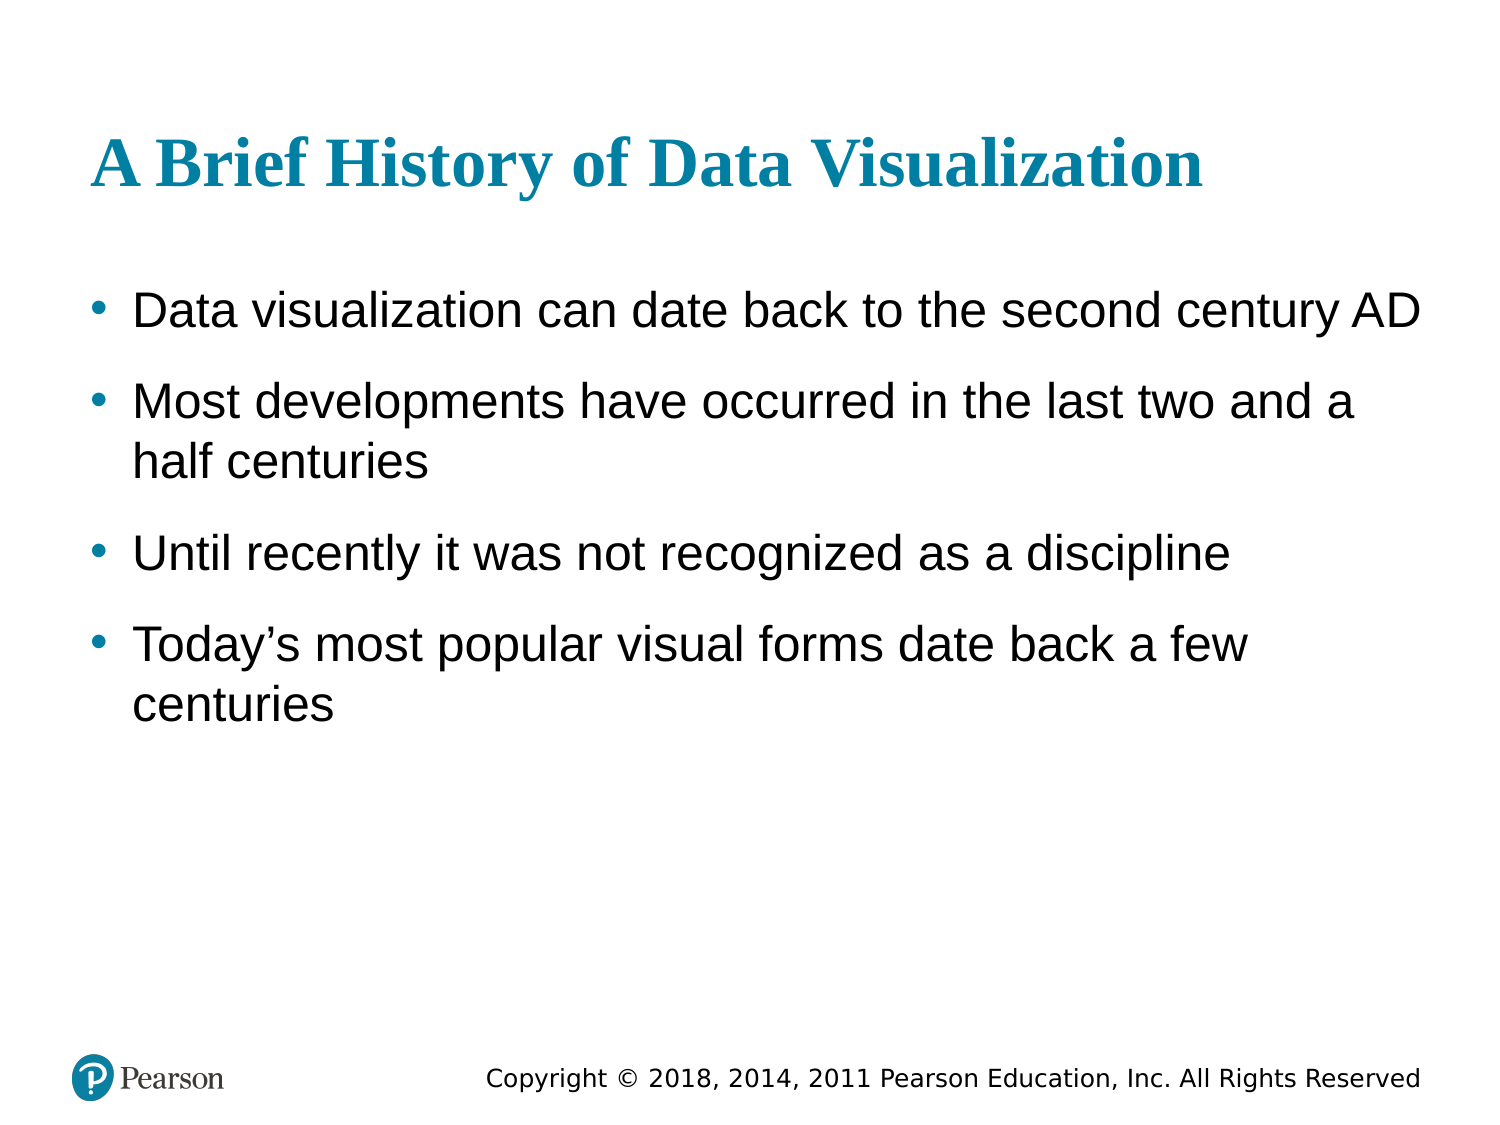

# A Brief History of Data Visualization
Data visualization can date back to the second century A D
Most developments have occurred in the last two and a half centuries
Until recently it was not recognized as a discipline
Today’s most popular visual forms date back a few centuries